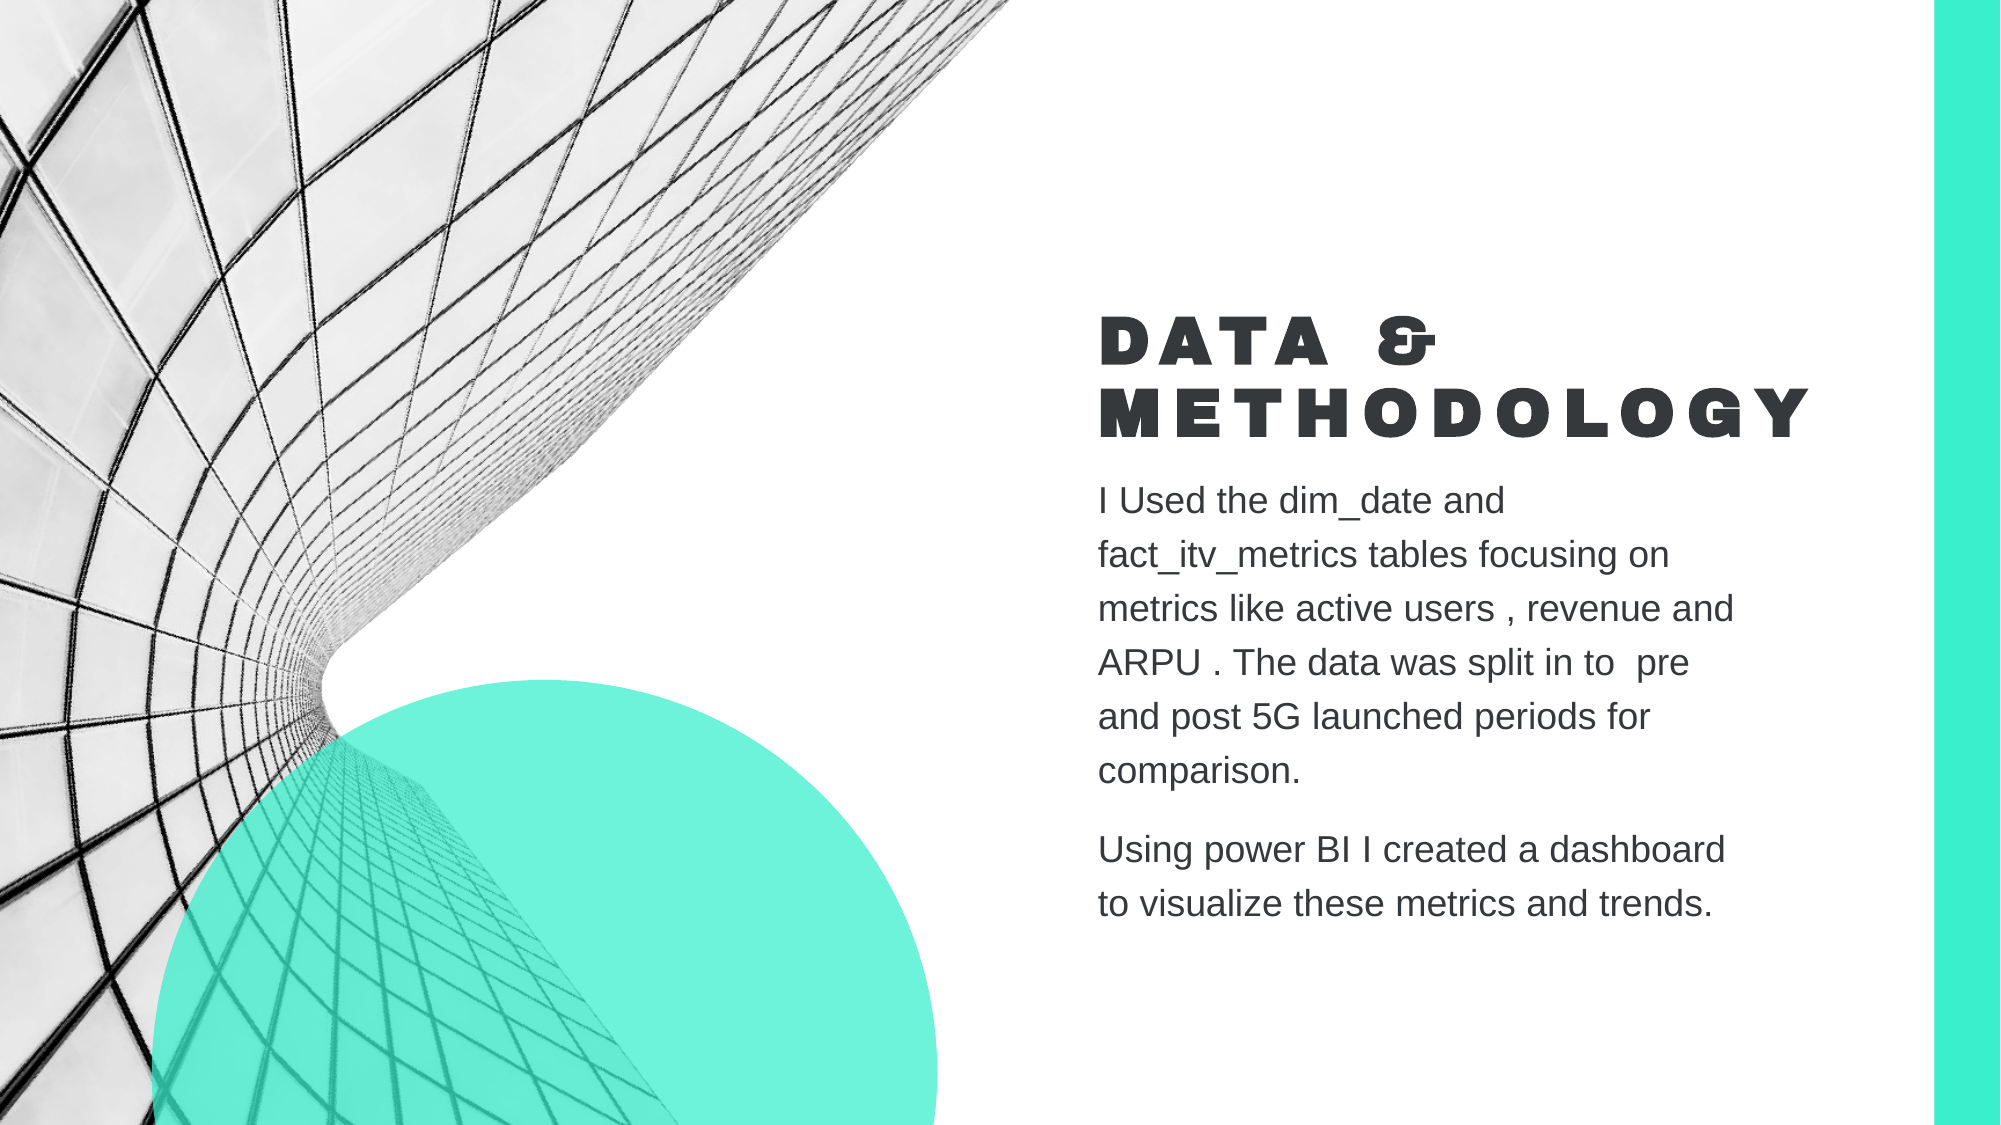

# Data & methodology
I Used the dim_date and fact_itv_metrics tables focusing on metrics like active users , revenue and ARPU . The data was split in to  pre and post 5G launched periods for comparison.
Using power BI I created a dashboard to visualize these metrics and trends.